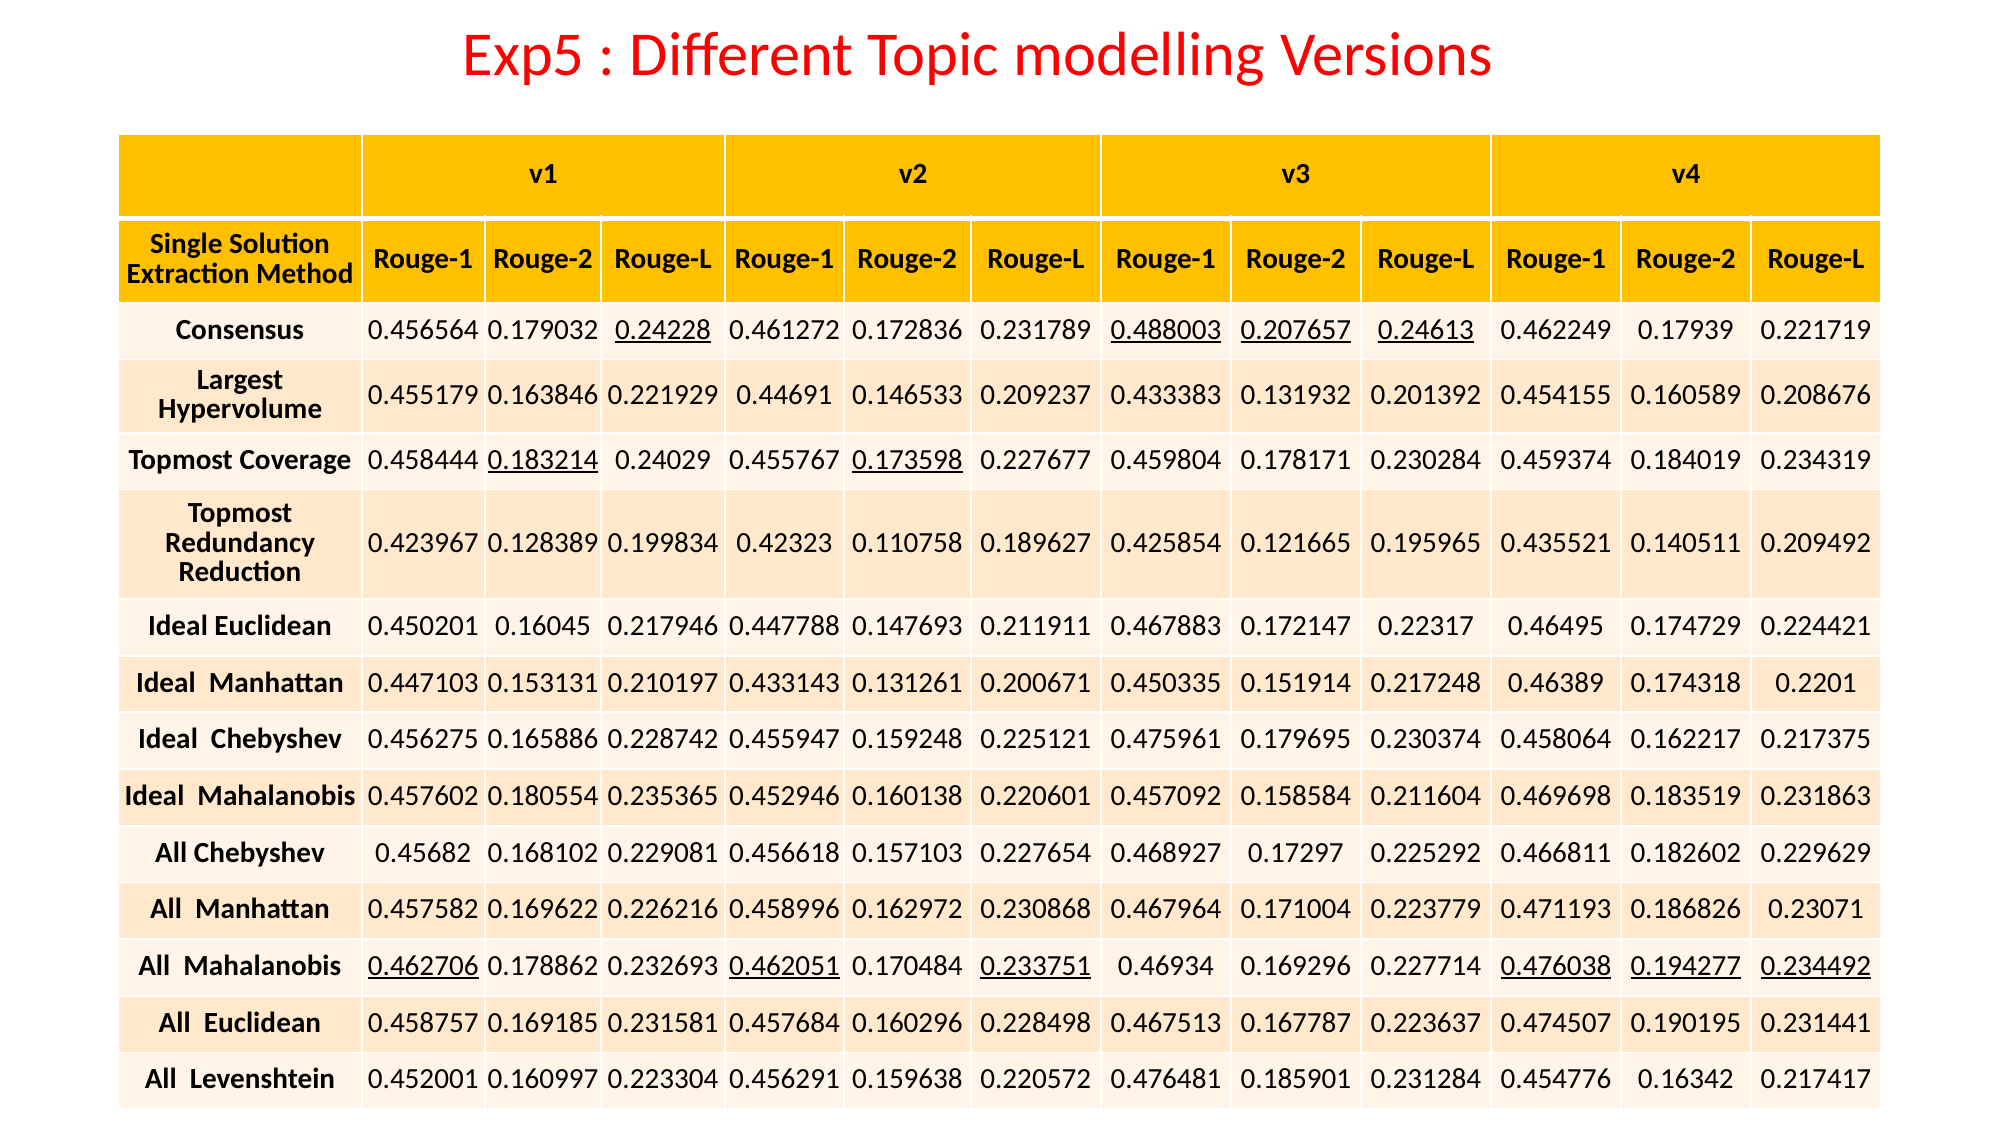

# Exp5 : Different Topic modelling Versions
|  | v1 |  |  | v2 |  |  | v3 |  |  | v4 |  |  |
| --- | --- | --- | --- | --- | --- | --- | --- | --- | --- | --- | --- | --- |
| Single Solution Extraction Method | Rouge-1 | Rouge-2 | Rouge-L | Rouge-1 | Rouge-2 | Rouge-L | Rouge-1 | Rouge-2 | Rouge-L | Rouge-1 | Rouge-2 | Rouge-L |
| Consensus | 0.456564 | 0.179032 | 0.24228 | 0.461272 | 0.172836 | 0.231789 | 0.488003 | 0.207657 | 0.24613 | 0.462249 | 0.17939 | 0.221719 |
| Largest Hypervolume | 0.455179 | 0.163846 | 0.221929 | 0.44691 | 0.146533 | 0.209237 | 0.433383 | 0.131932 | 0.201392 | 0.454155 | 0.160589 | 0.208676 |
| Topmost Coverage | 0.458444 | 0.183214 | 0.24029 | 0.455767 | 0.173598 | 0.227677 | 0.459804 | 0.178171 | 0.230284 | 0.459374 | 0.184019 | 0.234319 |
| Topmost Redundancy Reduction | 0.423967 | 0.128389 | 0.199834 | 0.42323 | 0.110758 | 0.189627 | 0.425854 | 0.121665 | 0.195965 | 0.435521 | 0.140511 | 0.209492 |
| Ideal Euclidean | 0.450201 | 0.16045 | 0.217946 | 0.447788 | 0.147693 | 0.211911 | 0.467883 | 0.172147 | 0.22317 | 0.46495 | 0.174729 | 0.224421 |
| Ideal Manhattan | 0.447103 | 0.153131 | 0.210197 | 0.433143 | 0.131261 | 0.200671 | 0.450335 | 0.151914 | 0.217248 | 0.46389 | 0.174318 | 0.2201 |
| Ideal Chebyshev | 0.456275 | 0.165886 | 0.228742 | 0.455947 | 0.159248 | 0.225121 | 0.475961 | 0.179695 | 0.230374 | 0.458064 | 0.162217 | 0.217375 |
| Ideal Mahalanobis | 0.457602 | 0.180554 | 0.235365 | 0.452946 | 0.160138 | 0.220601 | 0.457092 | 0.158584 | 0.211604 | 0.469698 | 0.183519 | 0.231863 |
| All Chebyshev | 0.45682 | 0.168102 | 0.229081 | 0.456618 | 0.157103 | 0.227654 | 0.468927 | 0.17297 | 0.225292 | 0.466811 | 0.182602 | 0.229629 |
| All Manhattan | 0.457582 | 0.169622 | 0.226216 | 0.458996 | 0.162972 | 0.230868 | 0.467964 | 0.171004 | 0.223779 | 0.471193 | 0.186826 | 0.23071 |
| All Mahalanobis | 0.462706 | 0.178862 | 0.232693 | 0.462051 | 0.170484 | 0.233751 | 0.46934 | 0.169296 | 0.227714 | 0.476038 | 0.194277 | 0.234492 |
| All Euclidean | 0.458757 | 0.169185 | 0.231581 | 0.457684 | 0.160296 | 0.228498 | 0.467513 | 0.167787 | 0.223637 | 0.474507 | 0.190195 | 0.231441 |
| All Levenshtein | 0.452001 | 0.160997 | 0.223304 | 0.456291 | 0.159638 | 0.220572 | 0.476481 | 0.185901 | 0.231284 | 0.454776 | 0.16342 | 0.217417 |